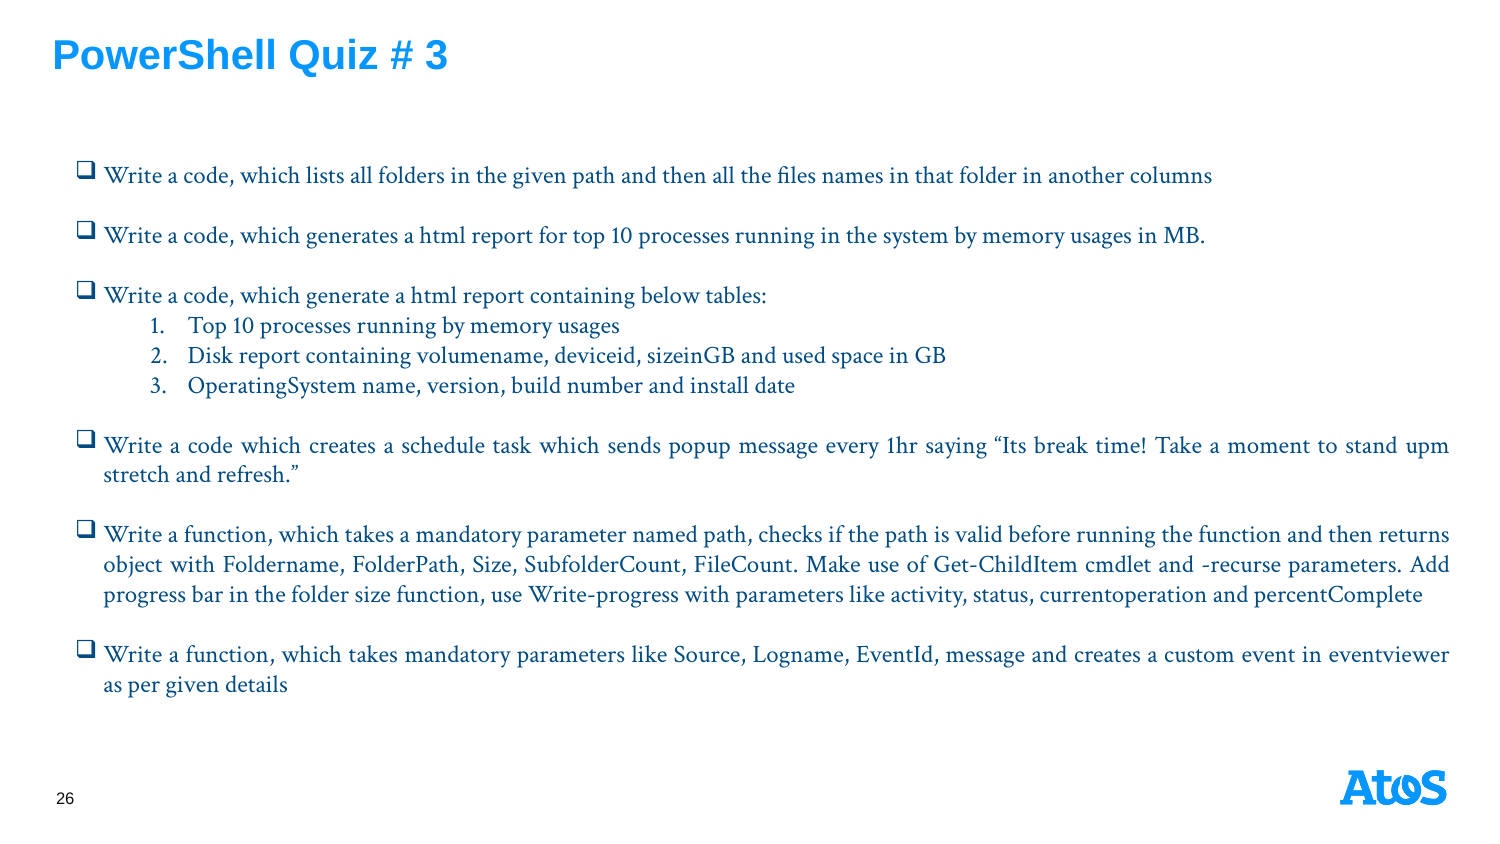

# PowerShell Quiz # 3
Write a code, which lists all folders in the given path and then all the files names in that folder in another columns

Write a code, which generates a html report for top 10 processes running in the system by memory usages in MB.

Write a code, which generate a html report containing below tables:
Top 10 processes running by memory usages
Disk report containing volumename, deviceid, sizeinGB and used space in GB
OperatingSystem name, version, build number and install date

Write a code which creates a schedule task which sends popup message every 1hr saying “Its break time! Take a moment to stand upm stretch and refresh.”

Write a function, which takes a mandatory parameter named path, checks if the path is valid before running the function and then returns object with Foldername, FolderPath, Size, SubfolderCount, FileCount. Make use of Get-ChildItem cmdlet and -recurse parameters. Add progress bar in the folder size function, use Write-progress with parameters like activity, status, currentoperation and percentComplete

Write a function, which takes mandatory parameters like Source, Logname, EventId, message and creates a custom event in eventviewer as per given details